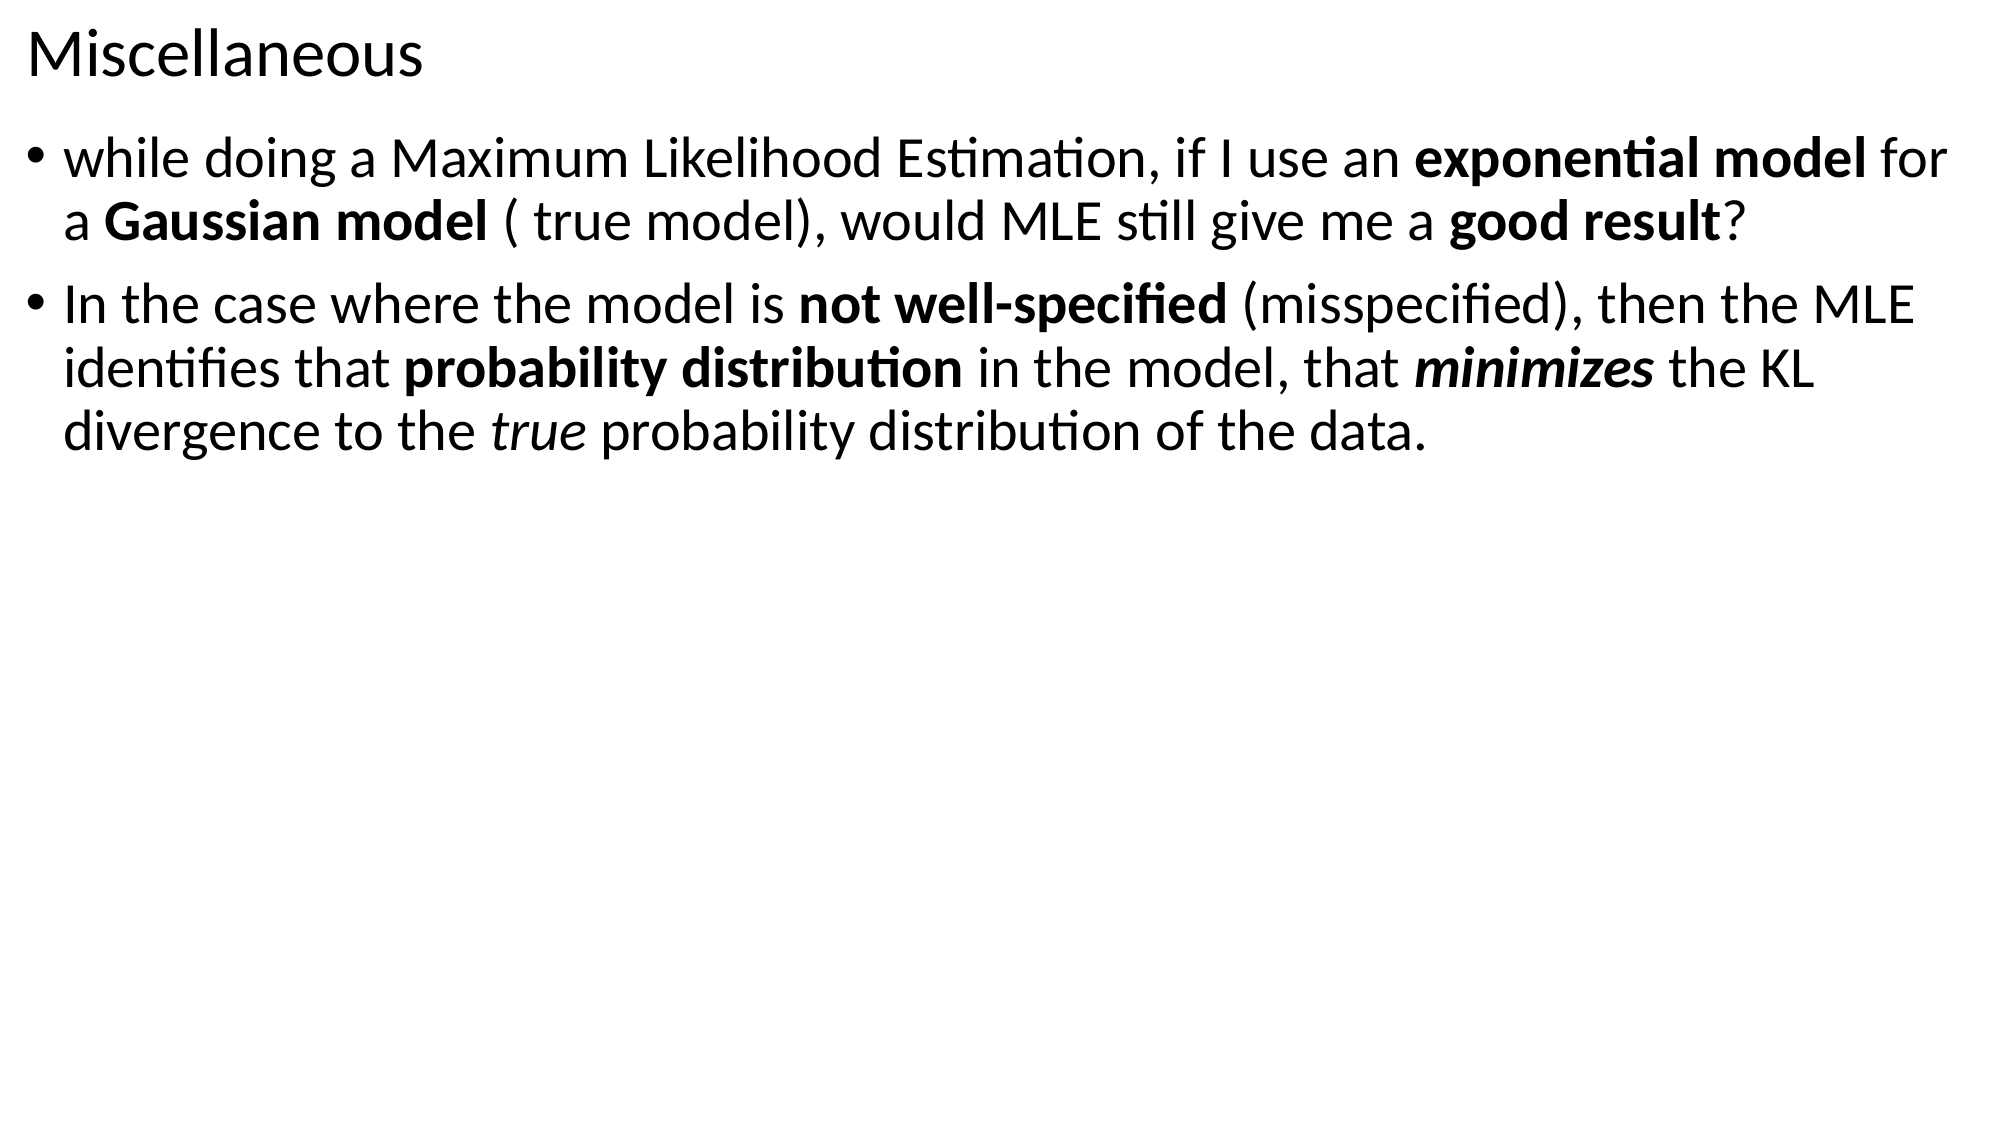

# Miscellaneous
while doing a Maximum Likelihood Estimation, if I use an exponential model for a Gaussian model ( true model), would MLE still give me a good result?
In the case where the model is not well-specified (misspecified), then the MLE identifies that probability distribution in the model, that minimizes the KL divergence to the true probability distribution of the data.